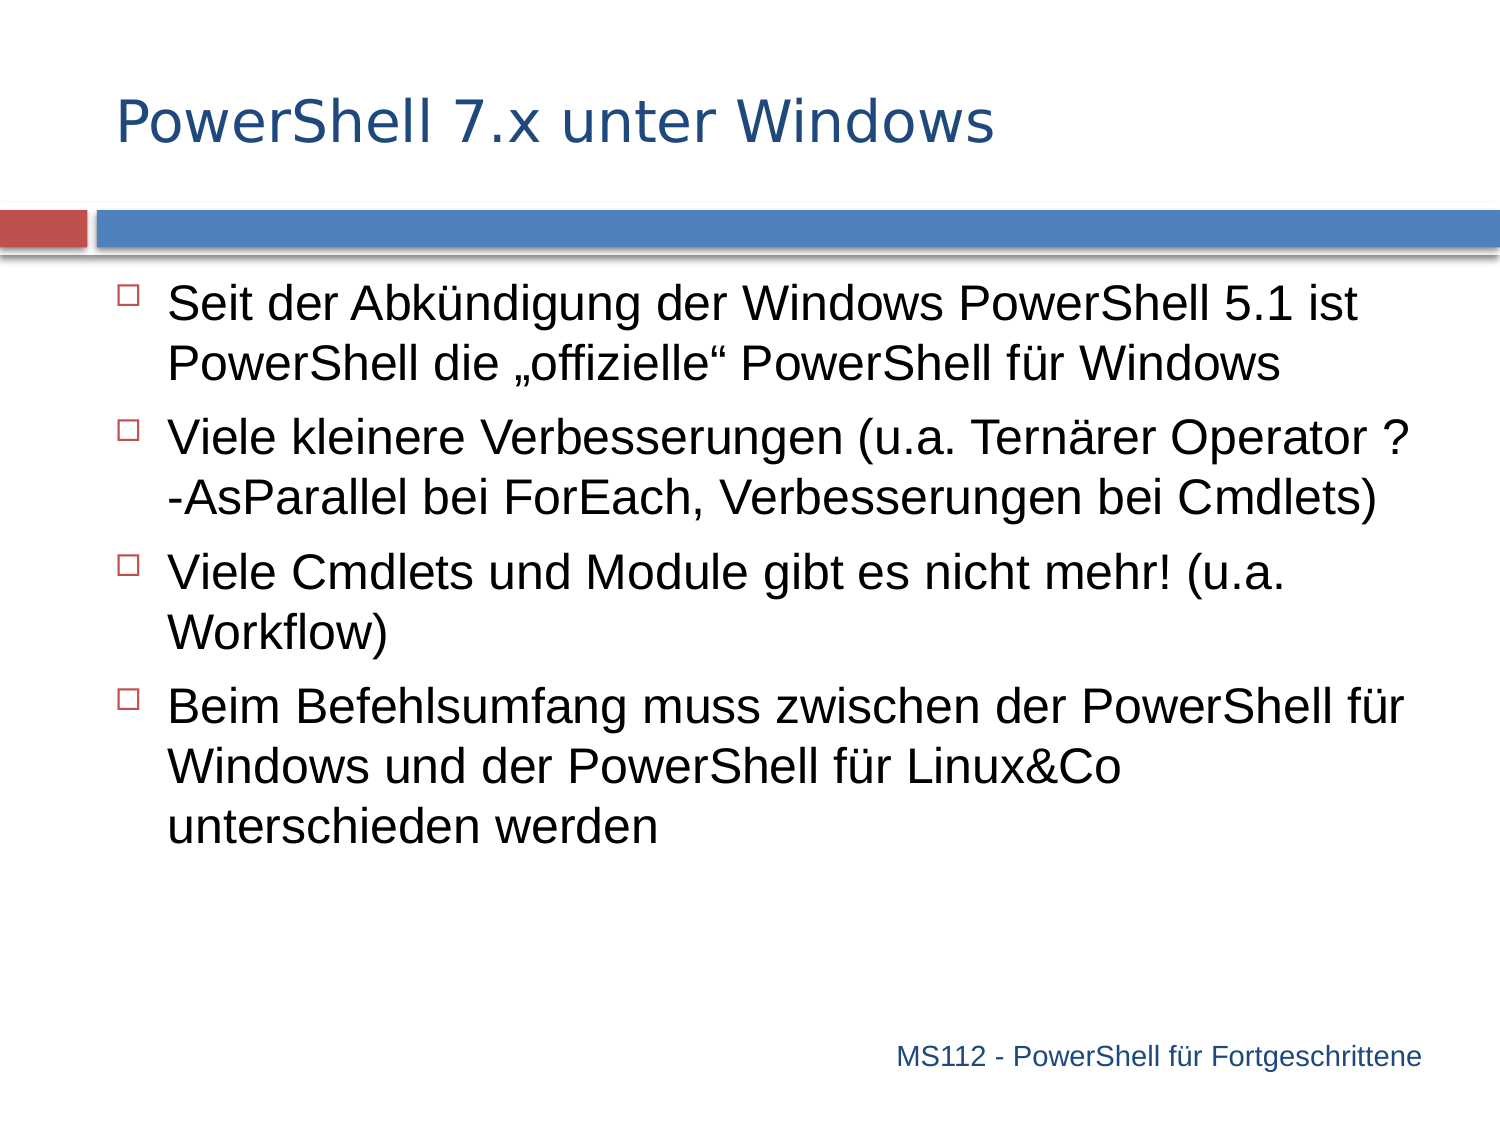

# PowerShell 7.x unter Windows
Seit der Abkündigung der Windows PowerShell 5.1 ist PowerShell die „offizielle“ PowerShell für Windows
Viele kleinere Verbesserungen (u.a. Ternärer Operator ? -AsParallel bei ForEach, Verbesserungen bei Cmdlets)
Viele Cmdlets und Module gibt es nicht mehr! (u.a. Workflow)
Beim Befehlsumfang muss zwischen der PowerShell für Windows und der PowerShell für Linux&Co unterschieden werden
MS112 - PowerShell für Fortgeschrittene